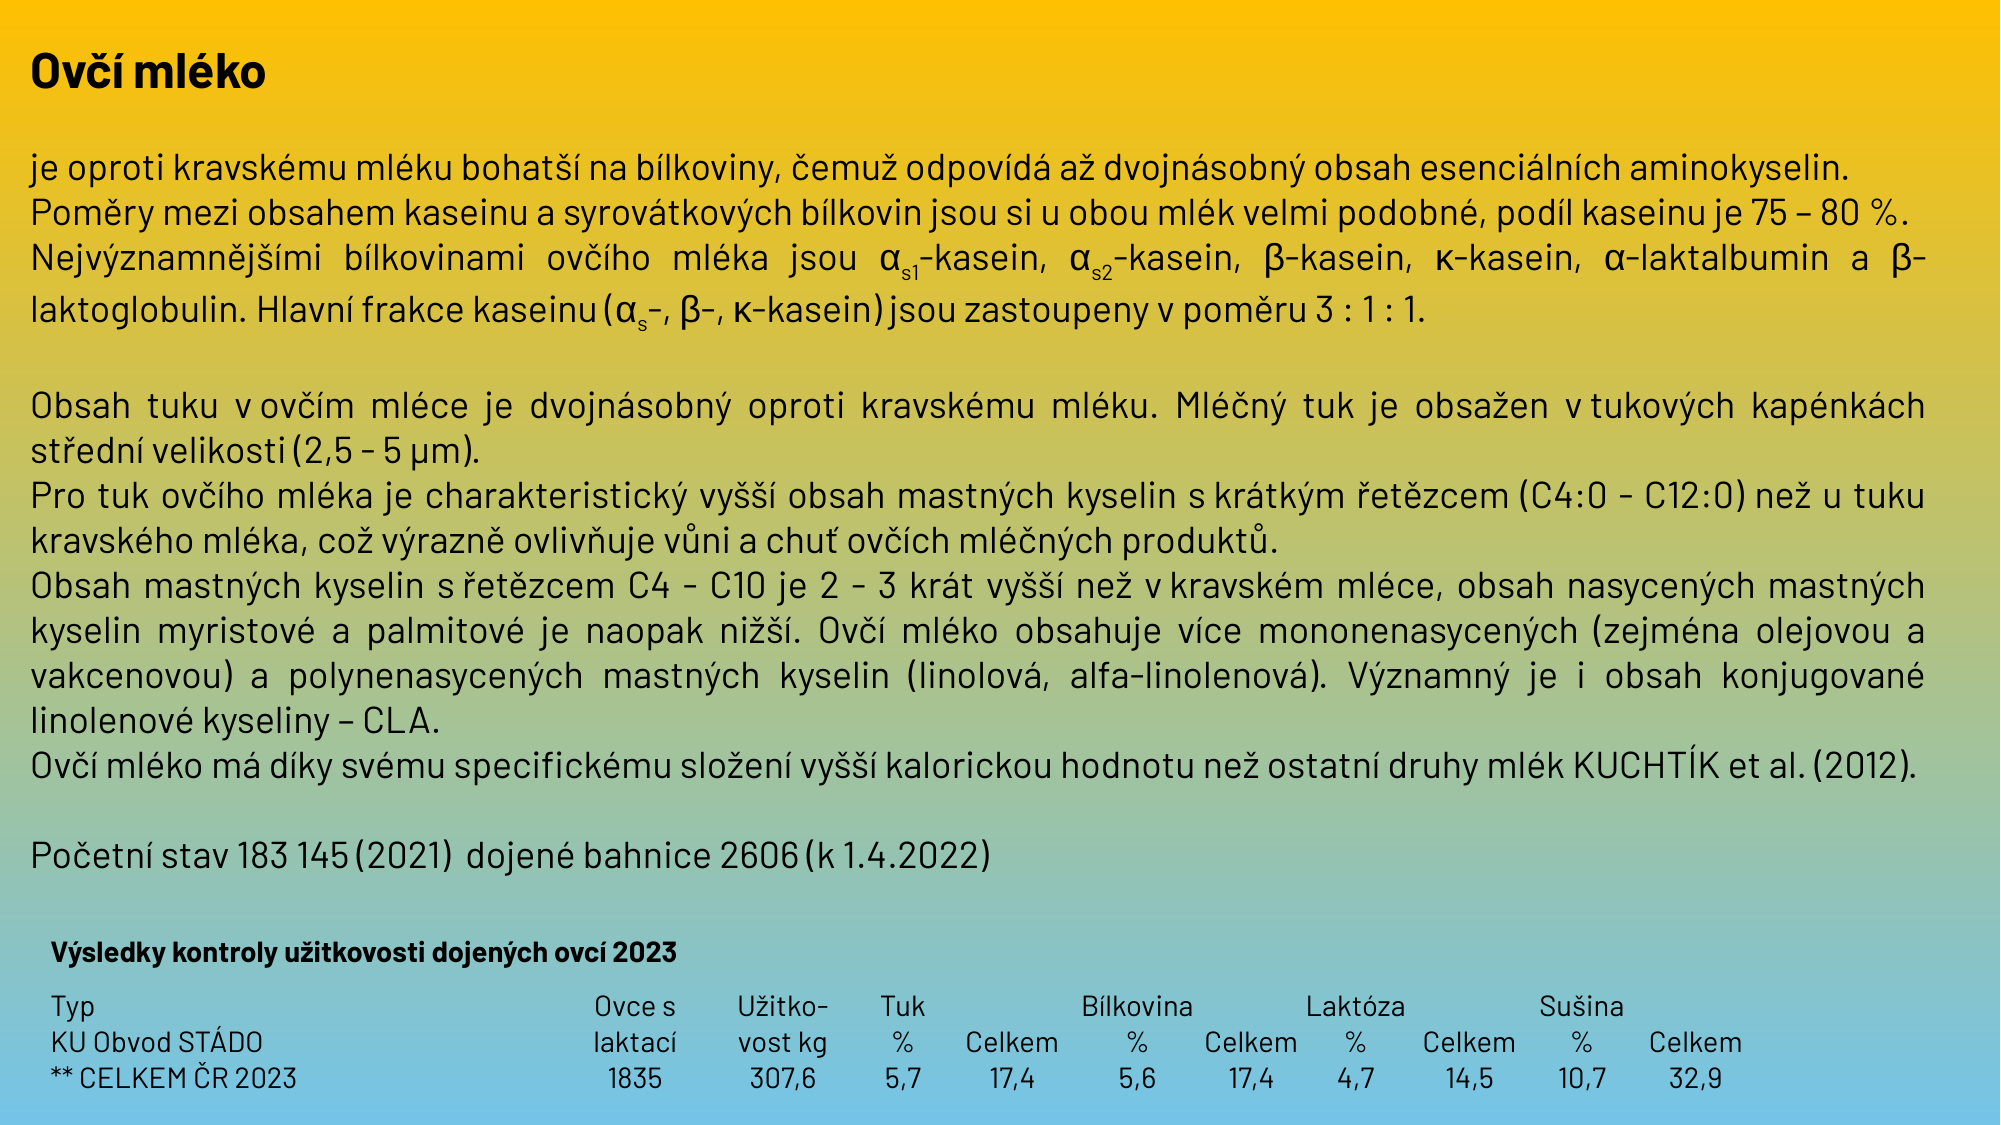

Ovčí mléko

je oproti kravskému mléku bohatší na bílkoviny, čemuž odpovídá až dvojnásobný obsah esenciálních aminokyselin.
Poměry mezi obsahem kaseinu a syrovátkových bílkovin jsou si u obou mlék velmi podobné, podíl kaseinu je 75 – 80 %.
Nejvýznamnějšími bílkovinami ovčího mléka jsou αs1-kasein, αs2-kasein, β-kasein, κ-kasein, α-laktalbumin a β-laktoglobulin. Hlavní frakce kaseinu (αs-, β-, κ-kasein) jsou zastoupeny v poměru 3 : 1 : 1.

Obsah tuku v ovčím mléce je dvojnásobný oproti kravskému mléku. Mléčný tuk je obsažen v tukových kapénkách střední velikosti (2,5 - 5 μm).
Pro tuk ovčího mléka je charakteristický vyšší obsah mastných kyselin s krátkým řetězcem (C4:0 - C12:0) než u tuku kravského mléka, což výrazně ovlivňuje vůni a chuť ovčích mléčných produktů.
Obsah mastných kyselin s řetězcem C4 - C10 je 2 - 3 krát vyšší než v kravském mléce, obsah nasycených mastných kyselin myristové a palmitové je naopak nižší. Ovčí mléko obsahuje více mononenasycených (zejména olejovou a vakcenovou) a polynenasycených mastných kyselin (linolová, alfa-linolenová). Významný je i obsah konjugované linolenové kyseliny – CLA.
Ovčí mléko má díky svému specifickému složení vyšší kalorickou hodnotu než ostatní druhy mlék KUCHTÍK et al. (2012).

Početní stav 183 145 (2021)  dojené bahnice 2606 (k 1.4.2022)
| Výsledky kontroly užitkovosti dojených ovcí 2023 |  |  |  |  |  |  |  |  |  |  |
| --- | --- | --- | --- | --- | --- | --- | --- | --- | --- | --- |
| Typ | Ovce s | Užitko- | Tuk |  | Bílkovina |  | Laktóza |  | Sušina |  |
| KU Obvod STÁDO | laktací | vost kg | % | Celkem | % | Celkem | % | Celkem | % | Celkem |
| \*\* CELKEM ČR 2023 | 1835 | 307,6 | 5,7 | 17,4 | 5,6 | 17,4 | 4,7 | 14,5 | 10,7 | 32,9 |